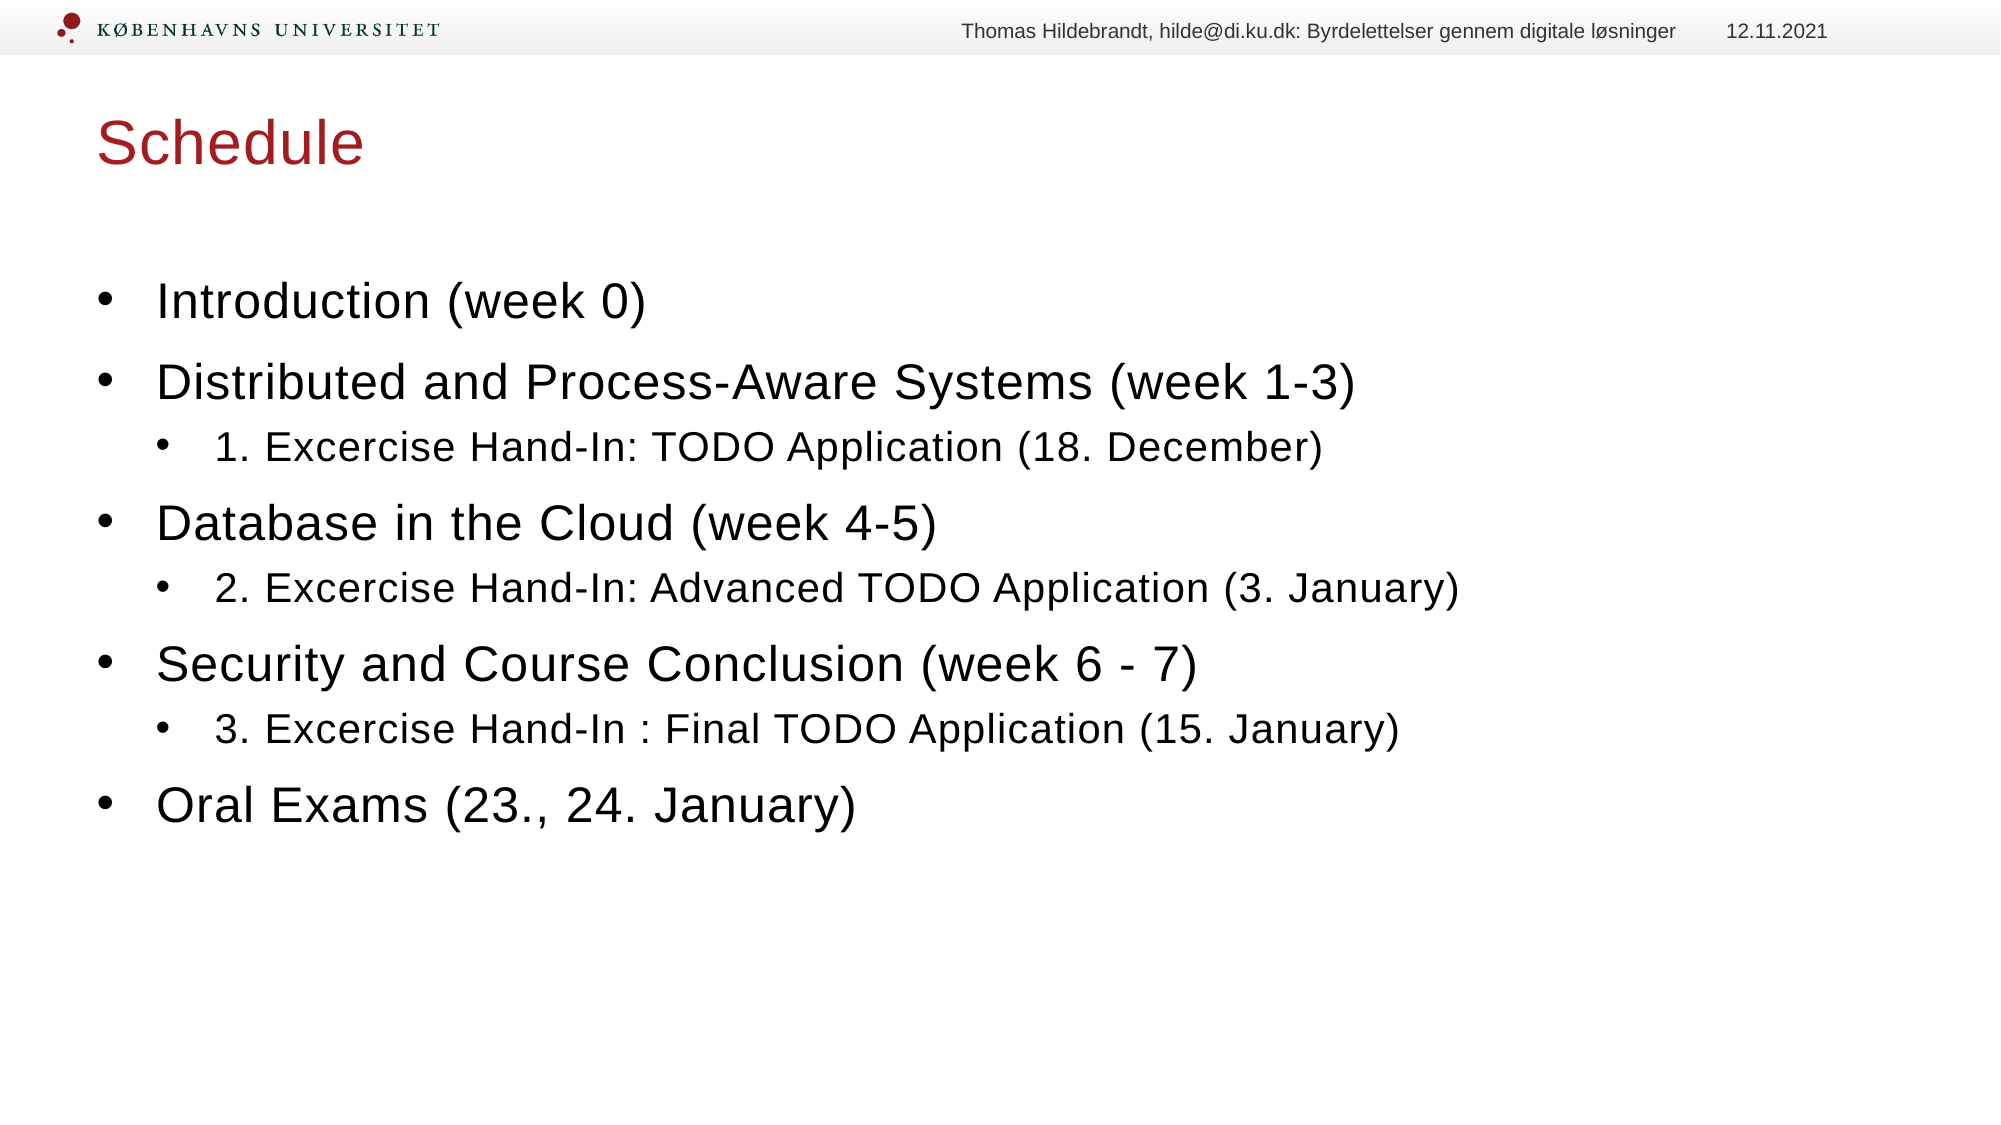

Thomas Hildebrandt, hilde@di.ku.dk: Byrdelettelser gennem digitale løsninger
12.11.2021
# Schedule
Introduction (week 0)
Distributed and Process-Aware Systems (week 1-3)
1. Excercise Hand-In: TODO Application (18. December)
Database in the Cloud (week 4-5)
2. Excercise Hand-In: Advanced TODO Application (3. January)
Security and Course Conclusion (week 6 - 7)
3. Excercise Hand-In : Final TODO Application (15. January)
Oral Exams (23., 24. January)